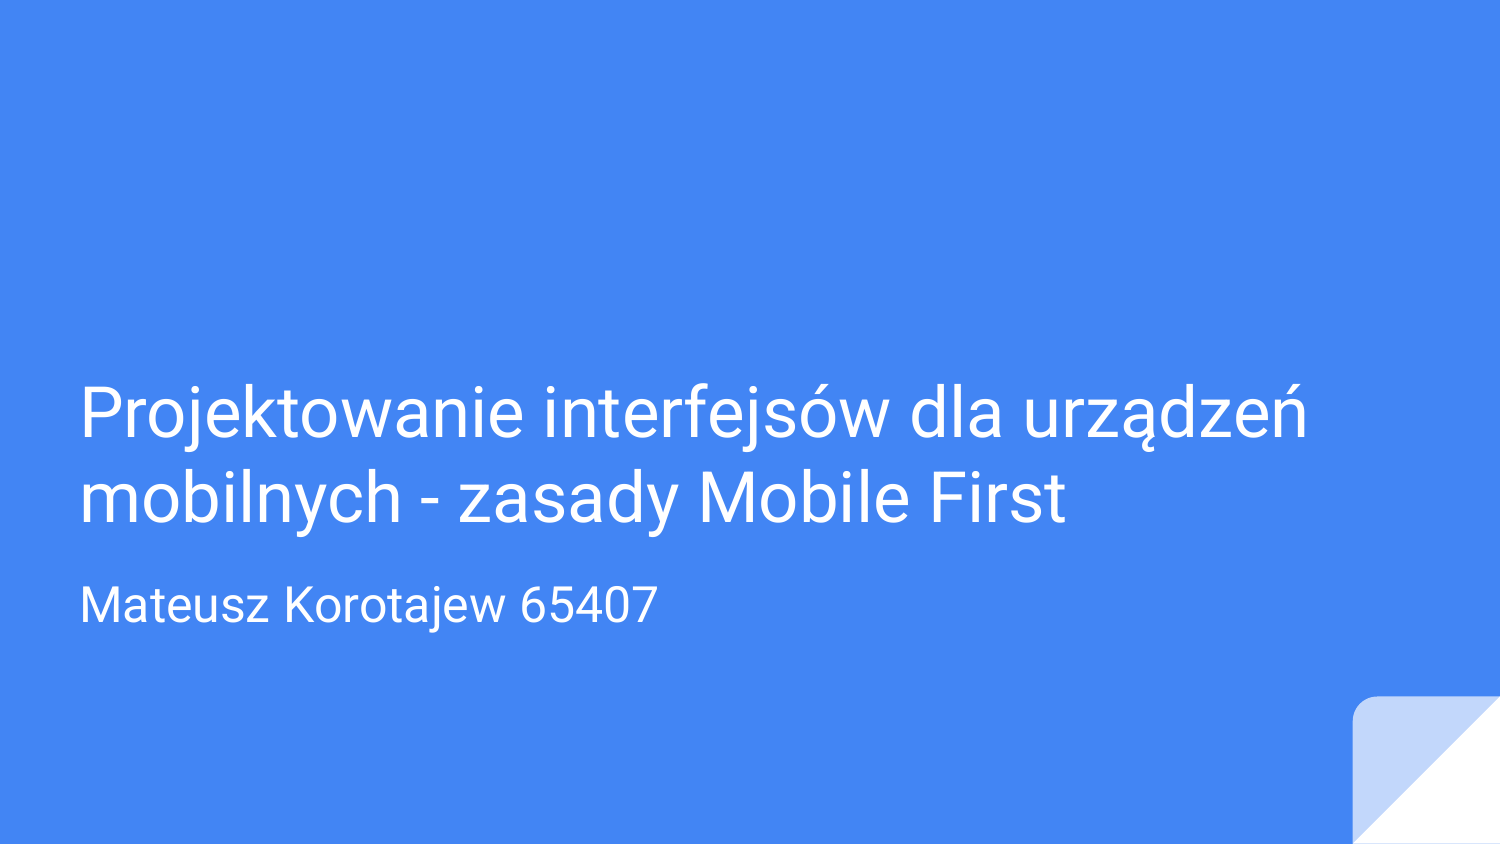

# Projektowanie interfejsów dla urządzeń mobilnych - zasady Mobile First
Mateusz Korotajew 65407